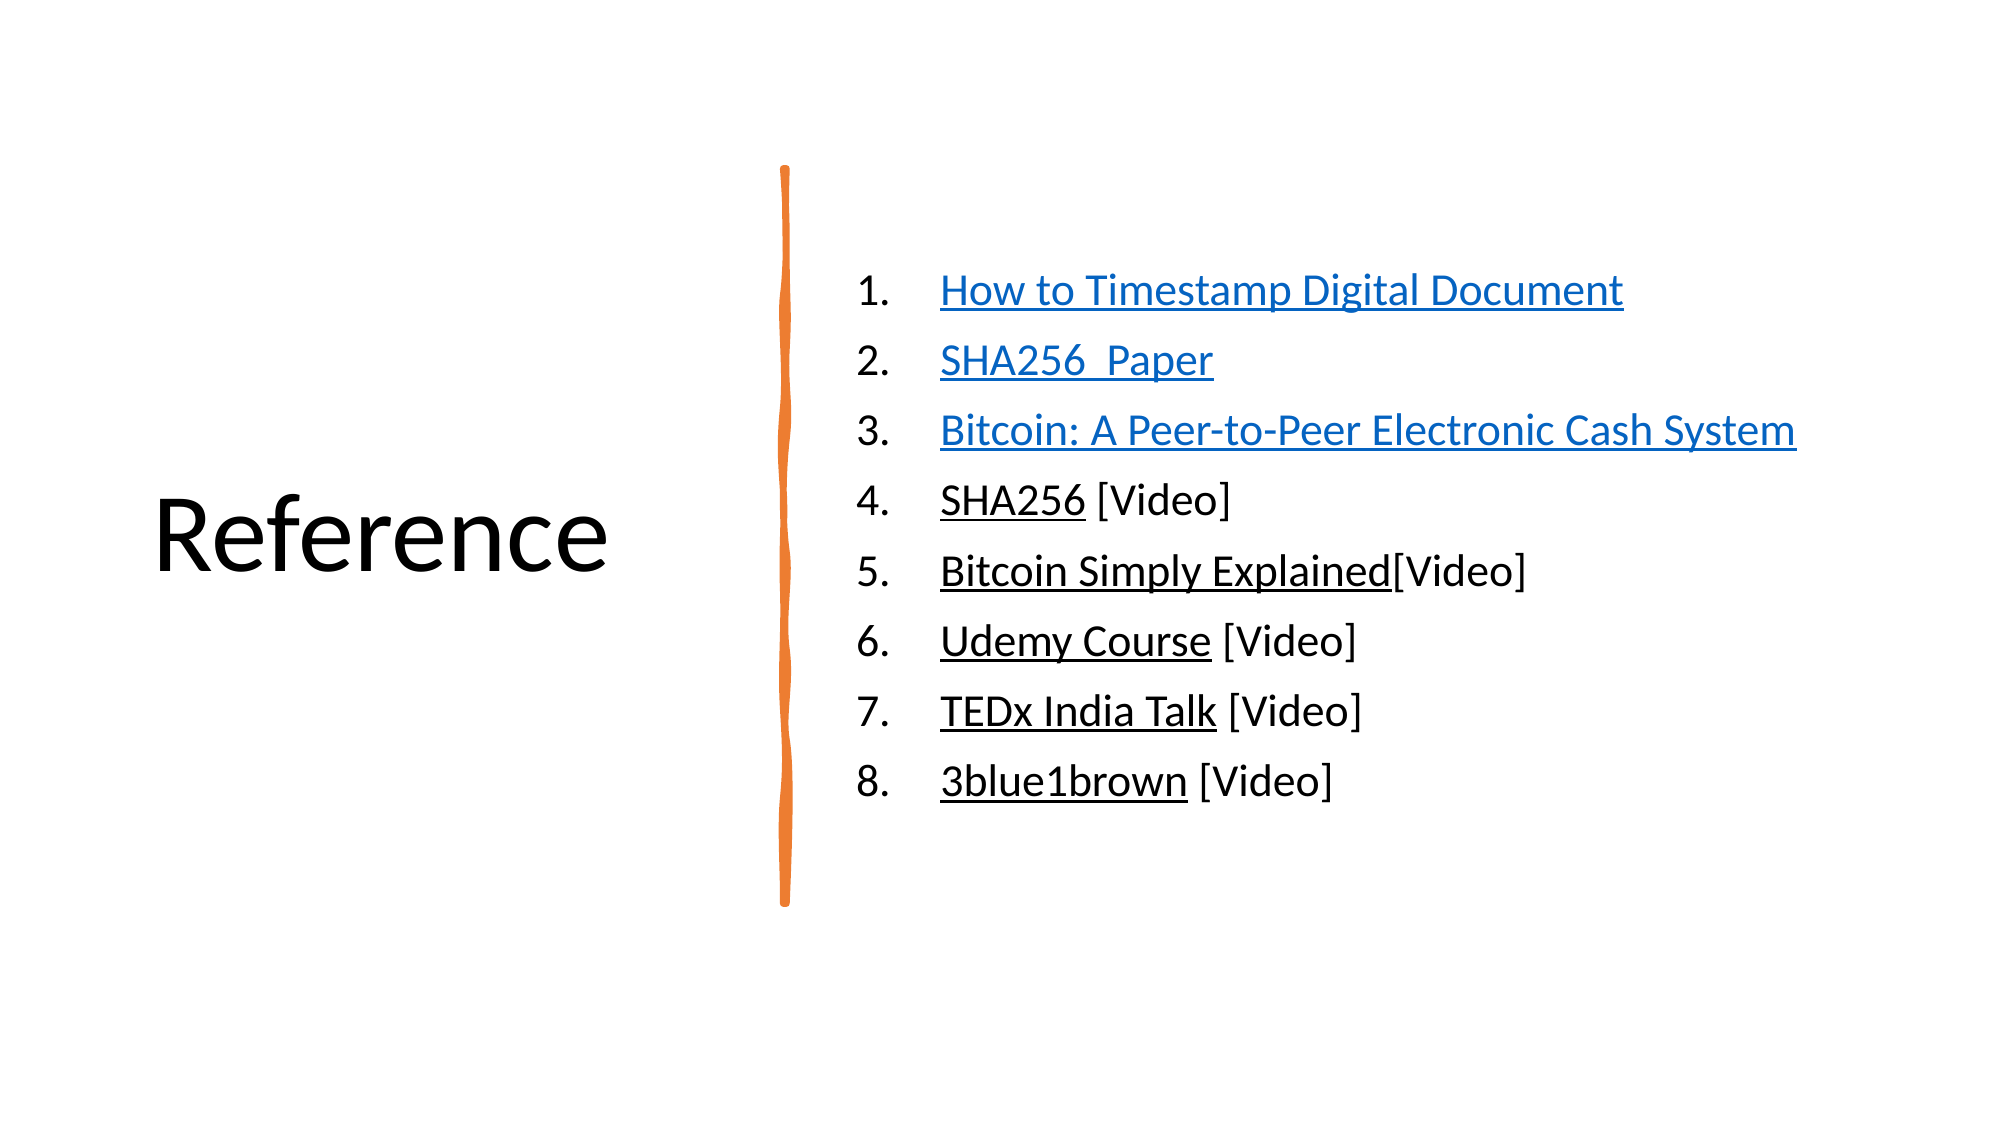

# Reference
How to Timestamp Digital Document
SHA256  Paper
Bitcoin: A Peer-to-Peer Electronic Cash System
SHA256 [Video]
Bitcoin Simply Explained[Video]
Udemy Course [Video]
TEDx India Talk [Video]
3blue1brown [Video]